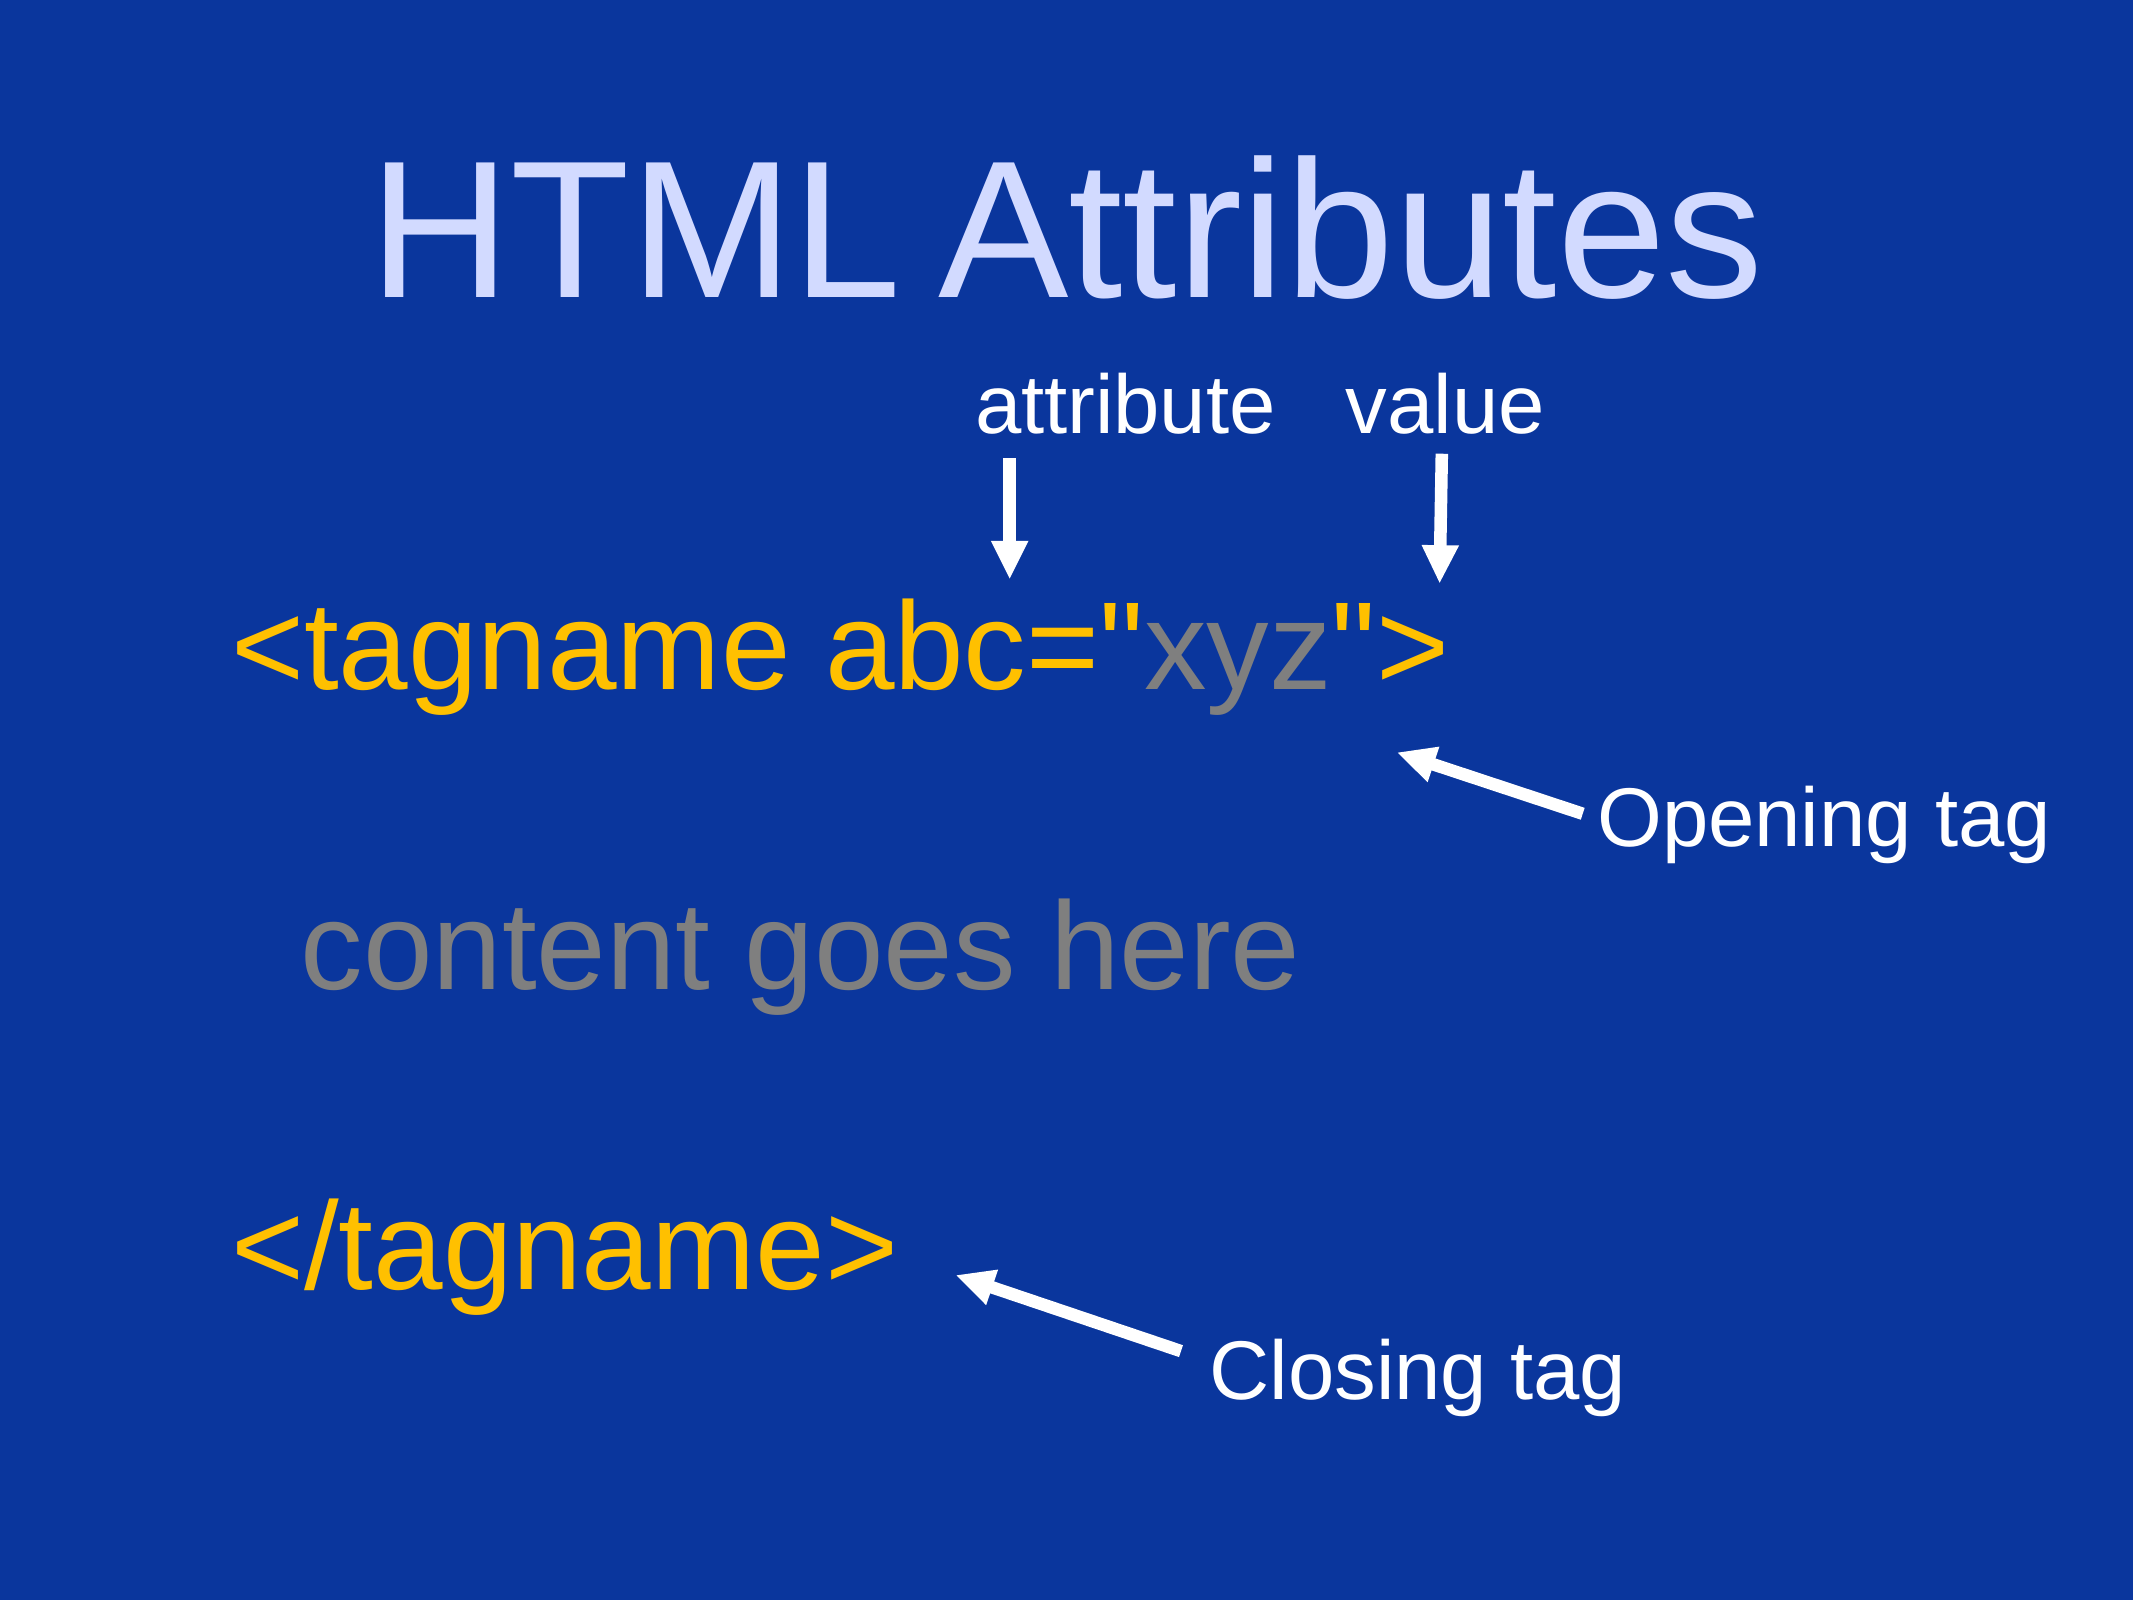

# HTML Attributes
attribute
value
<tagname abc="xyz">

  content goes here

</tagname>
Opening tag
Closing tag